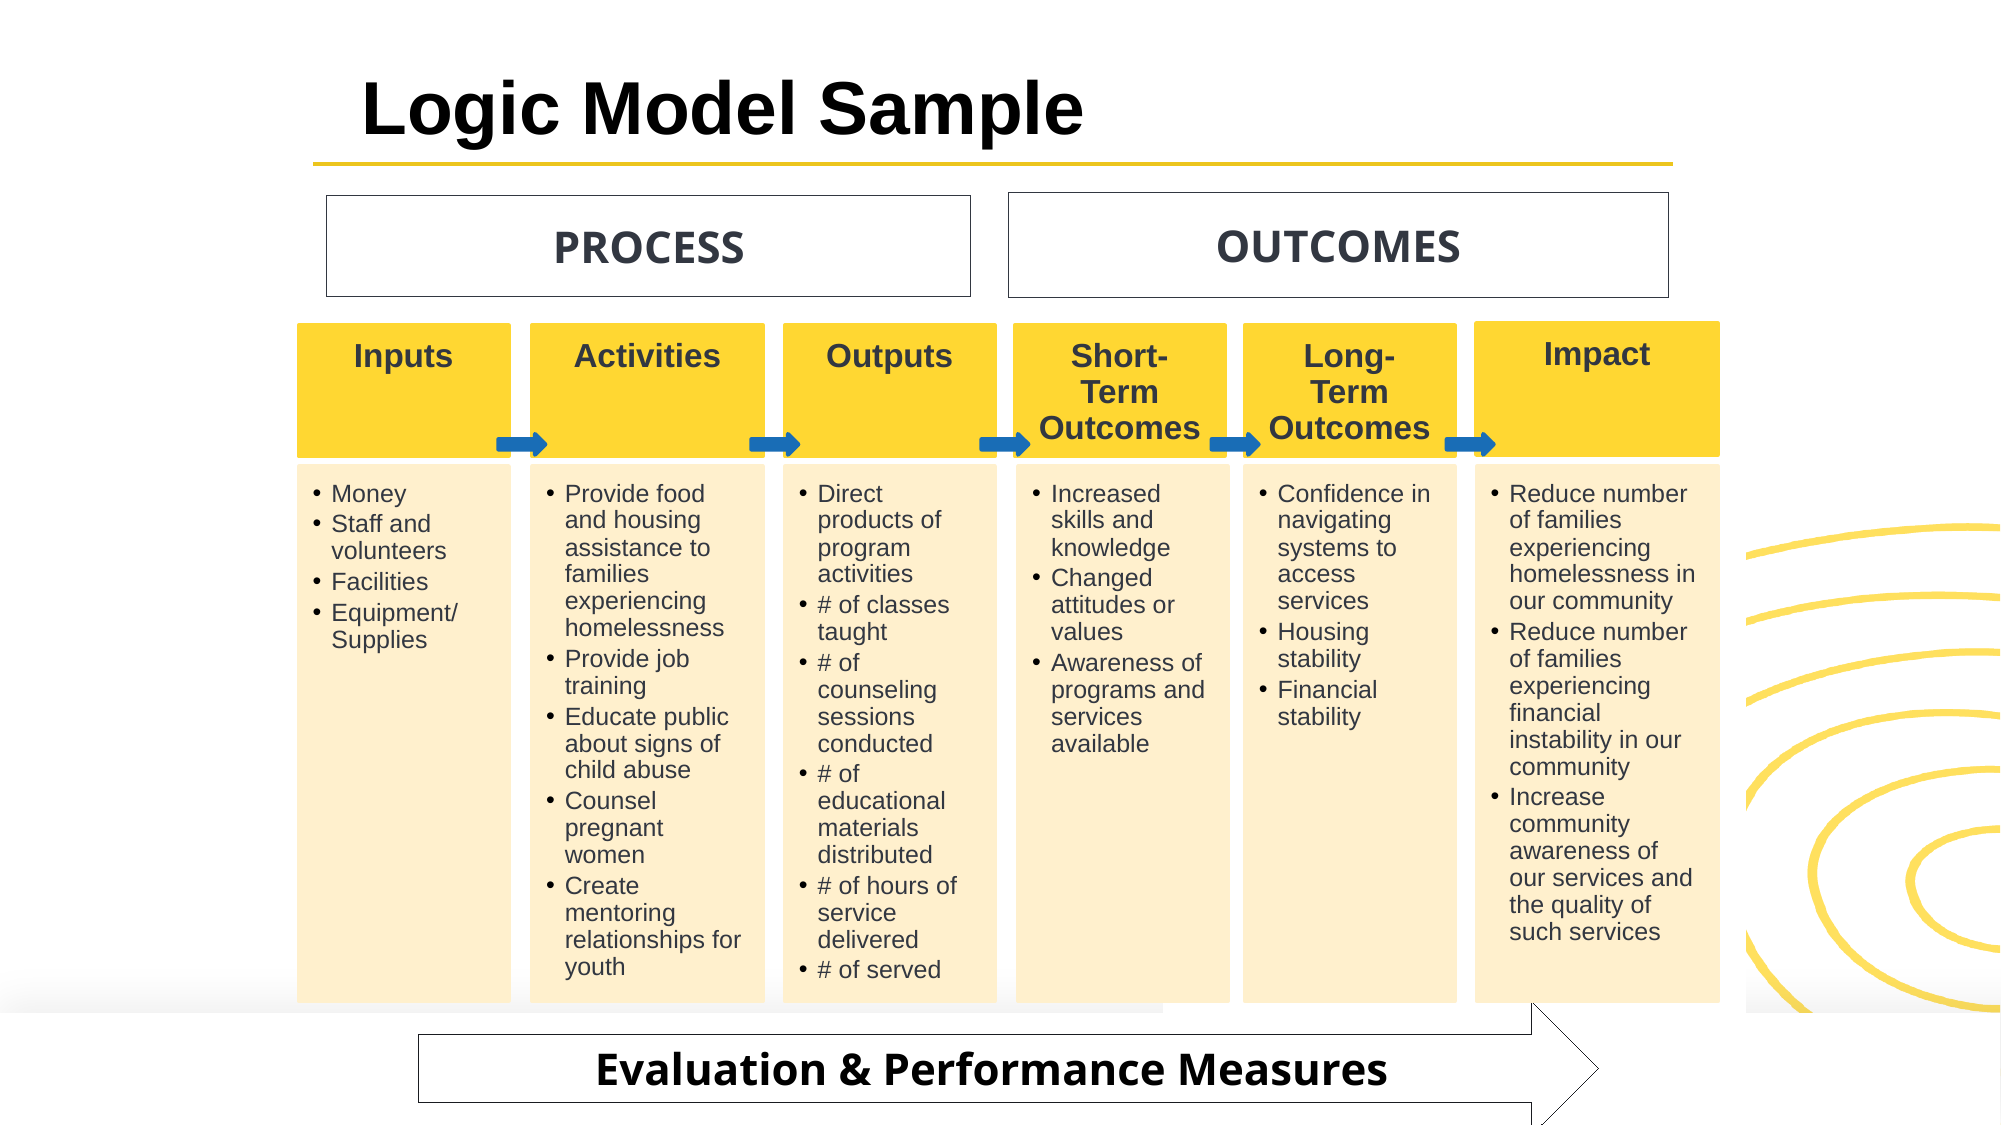

Logic Model Sample
OUTCOMES
PROCESS

Impact

Activities

Outputs

Short-Term Outcomes
Long-Term Outcomes

Inputs

Provide food and housing assistance to families experiencing homelessness
Provide job training
Educate public about signs of child abuse
Counsel pregnant women
Create mentoring relationships for youth

Direct products of program activities
# of classes taught
# of counseling sessions conducted
# of educational materials distributed
# of hours of service delivered
# of served

Increased skills and knowledge
Changed attitudes or values
Awareness of programs and services available

Confidence in navigating systems to access services
Housing stability
Financial stability

Reduce number of families experiencing homelessness in our community
Reduce number of families experiencing financial instability in our community
Increase community awareness of our services and the quality of such services

Money
Staff and volunteers
Facilities
Equipment/Supplies
Evaluation & Performance Measures